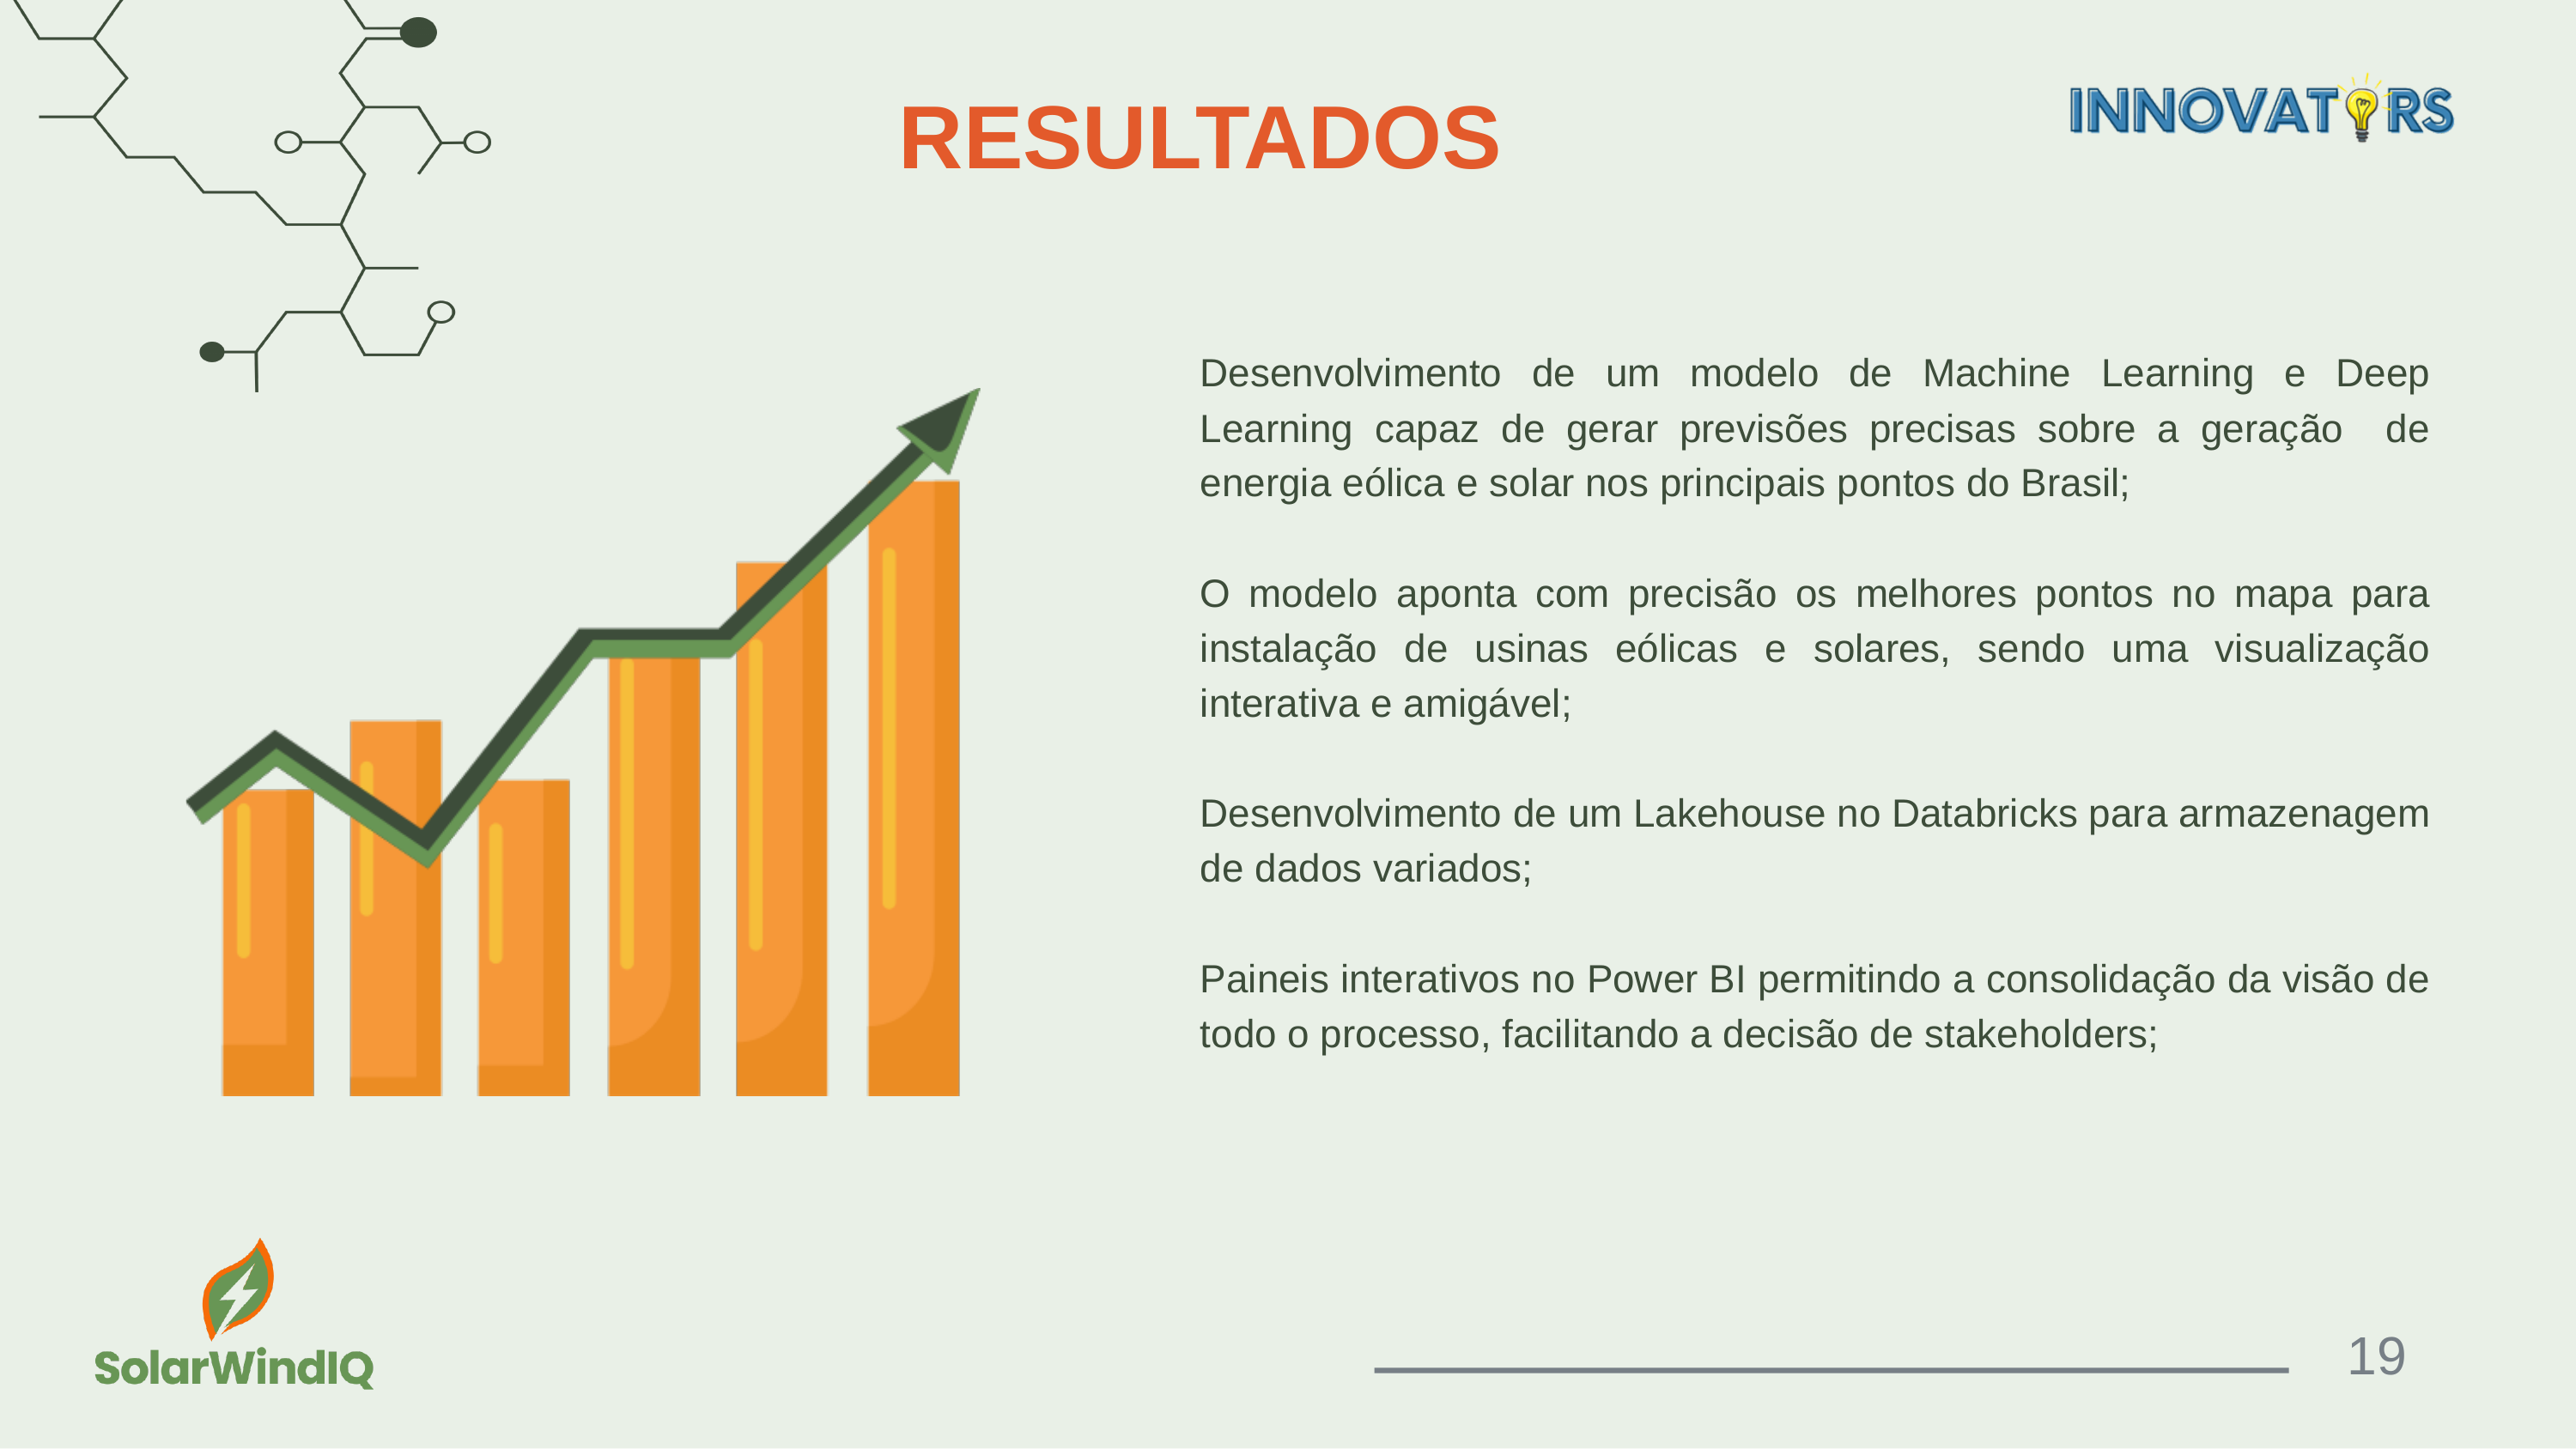

RESULTADOS

Desenvolvimento de um modelo de Machine Learning e Deep Learning capaz de gerar previsões precisas sobre a geração  de energia eólica e solar nos principais pontos do Brasil;

O modelo aponta com precisão os melhores pontos no mapa para instalação de usinas eólicas e solares, sendo uma visualização interativa e amigável;

Desenvolvimento de um Lakehouse no Databricks para armazenagem de dados variados;

Paineis interativos no Power BI permitindo a consolidação da visão de todo o processo, facilitando a decisão de stakeholders;

19